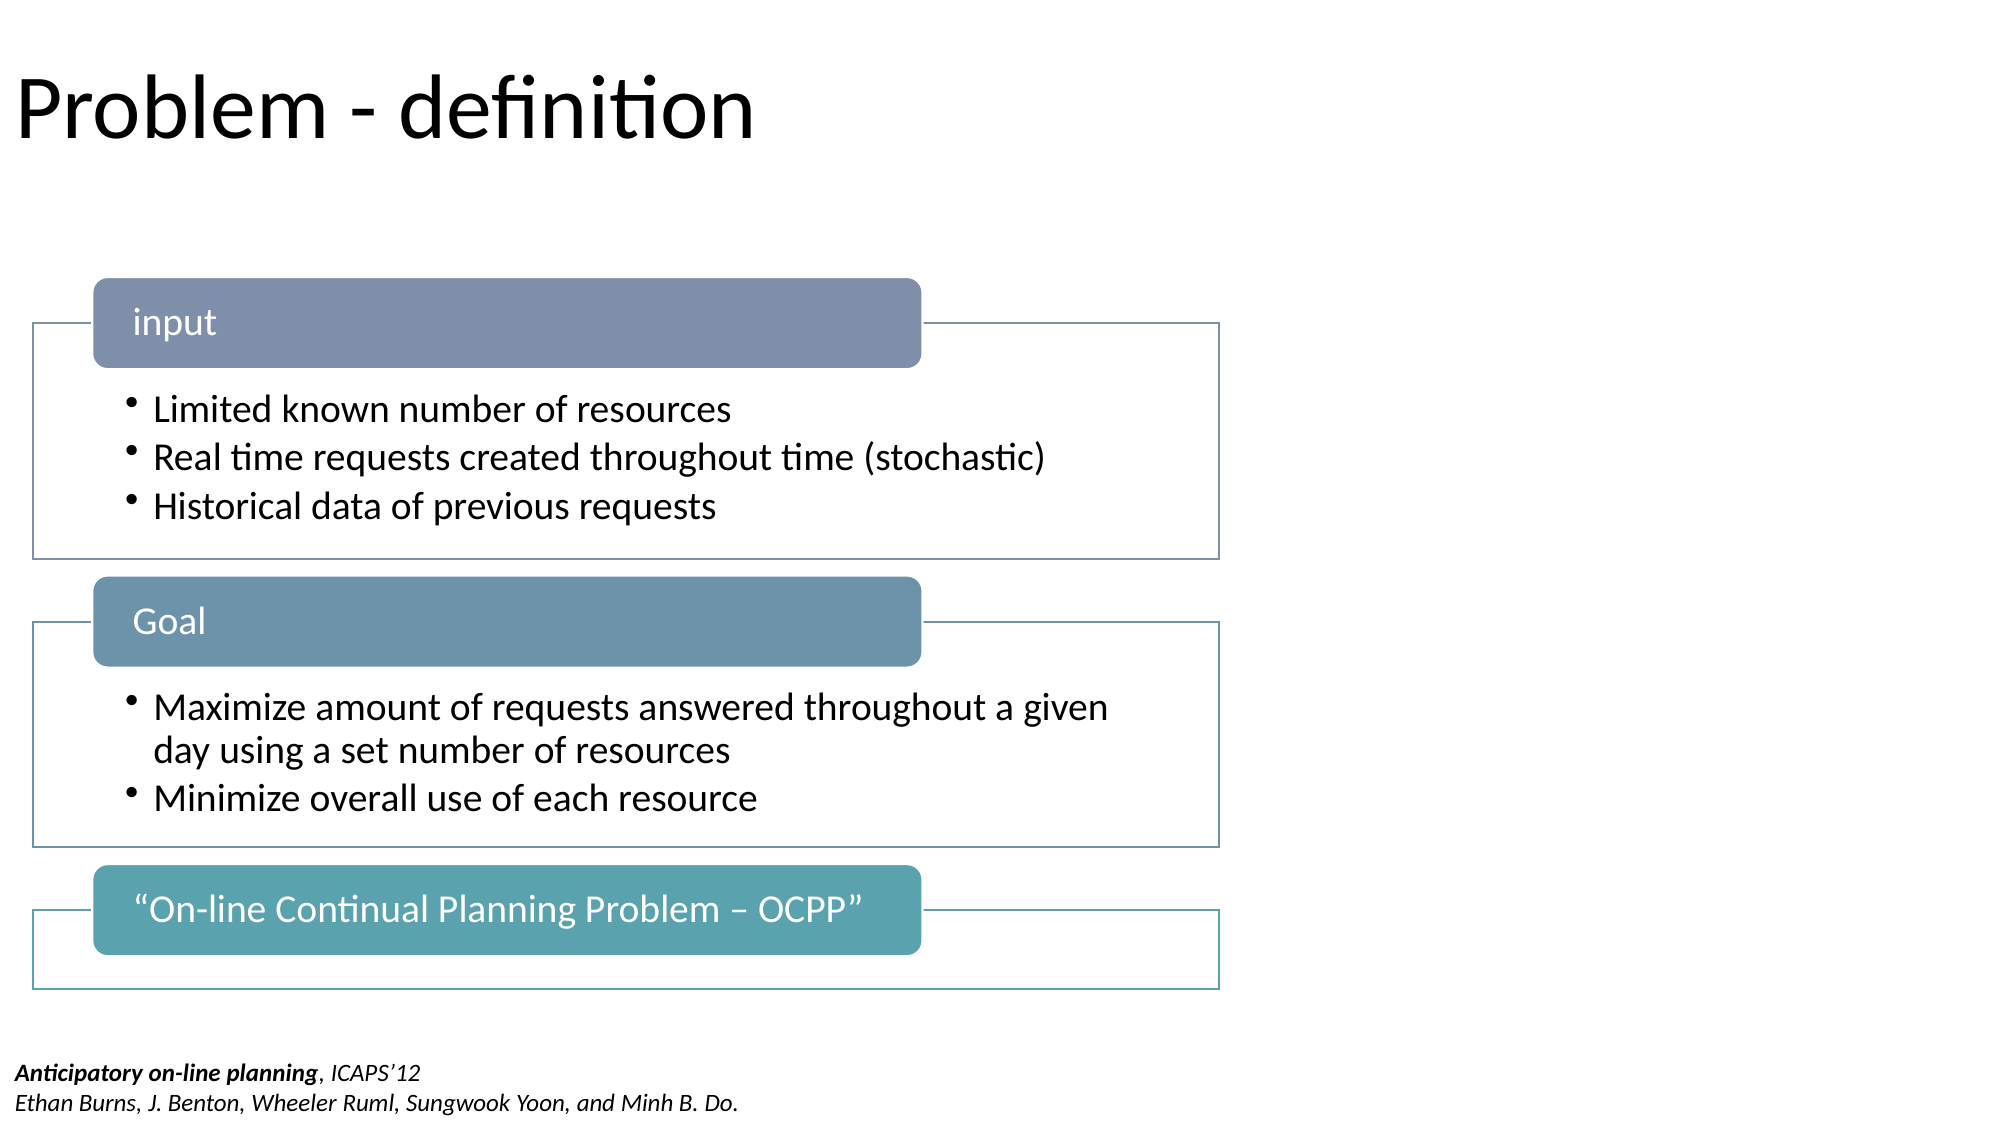

# Problem - definition
Limited known number of resources
Real time requests created throughout time (stochastic)
Historical data of previous requests
input
Maximize amount of requests answered throughout a given day using a set number of resources
Minimize overall use of each resource
Goal
“On-line Continual Planning Problem – OCPP”
Anticipatory on-line planning, ICAPS’12
Ethan Burns, J. Benton, Wheeler Ruml, Sungwook Yoon, and Minh B. Do.